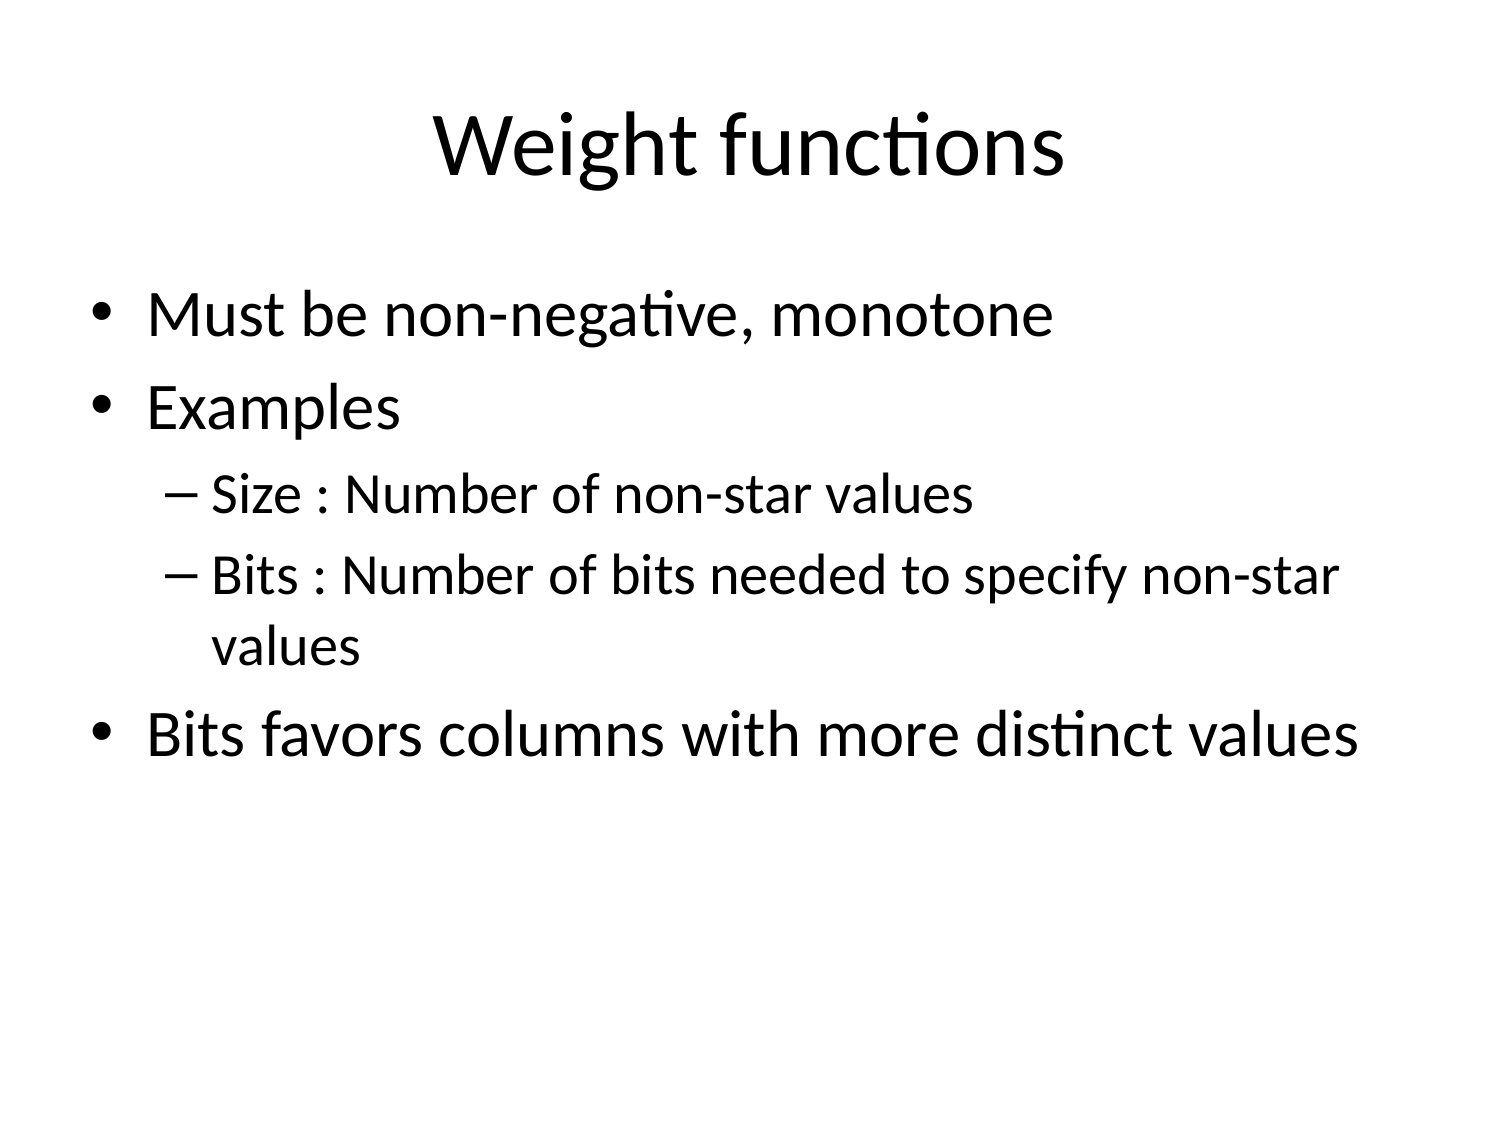

# Weight functions
Must be non-negative, monotone
Examples
Size : Number of non-star values
Bits : Number of bits needed to specify non-star values
Bits favors columns with more distinct values